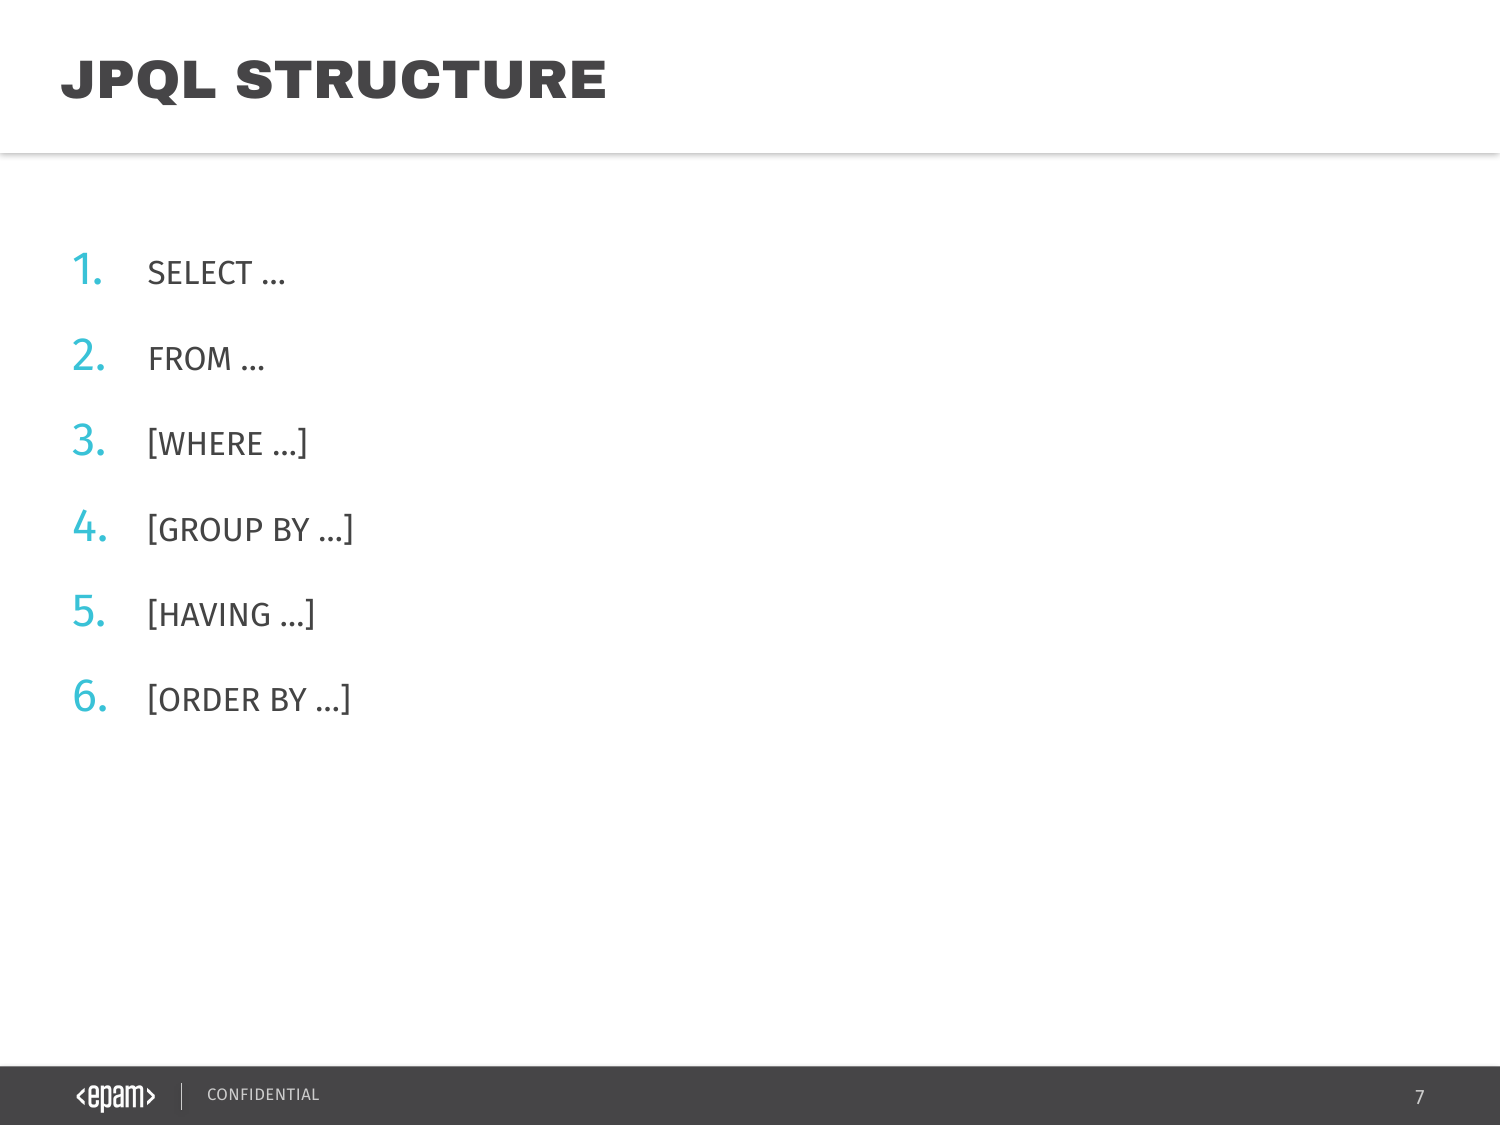

JPQL STRUCTURE
SELECT …
FROM …
[WHERE …]
[GROUP BY …]
[HAVING …]
[ORDER BY …]